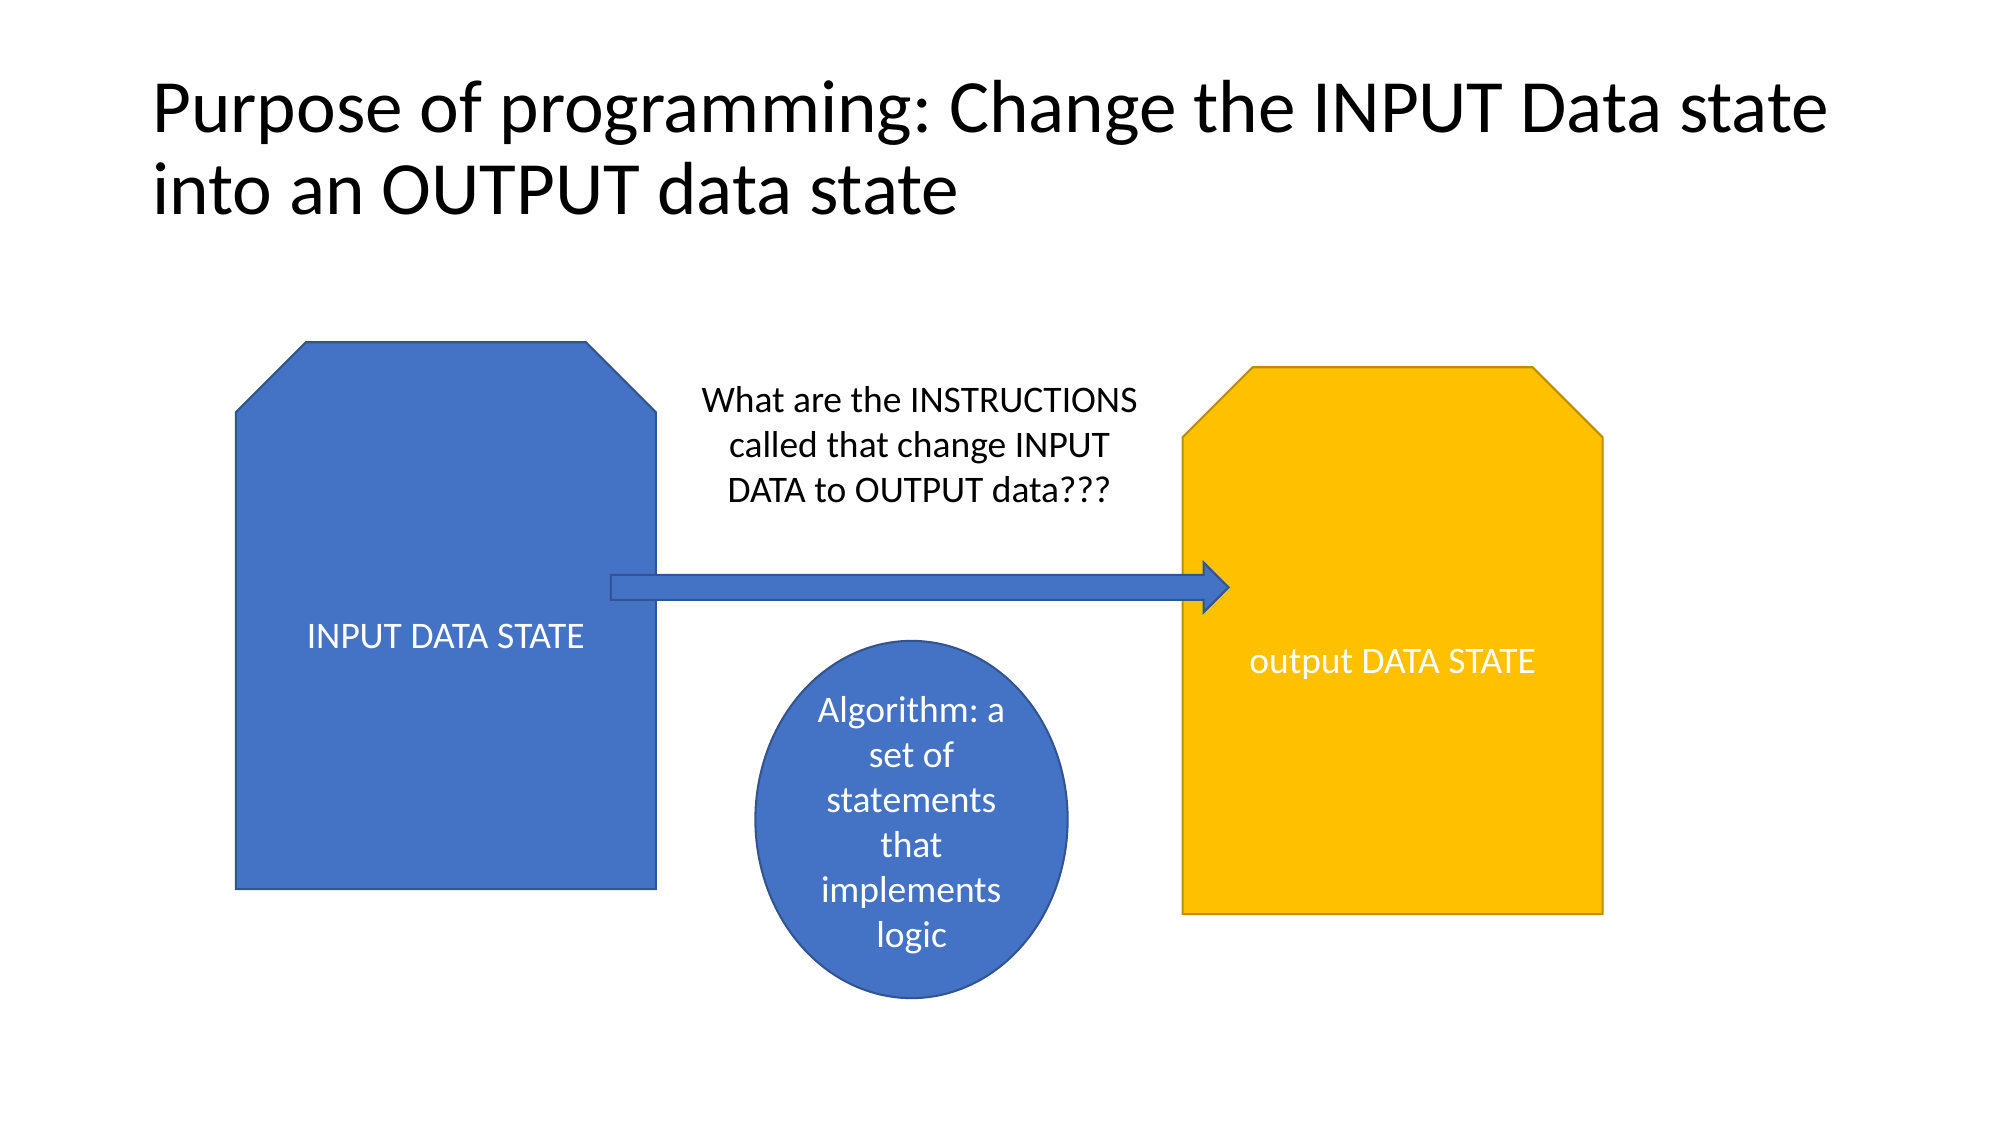

# Purpose of programming: Change the INPUT Data state into an OUTPUT data state
INPUT DATA STATE
What are the INSTRUCTIONS called that change INPUT DATA to OUTPUT data???
output DATA STATE

Algorithm: a set of statements that implements logic